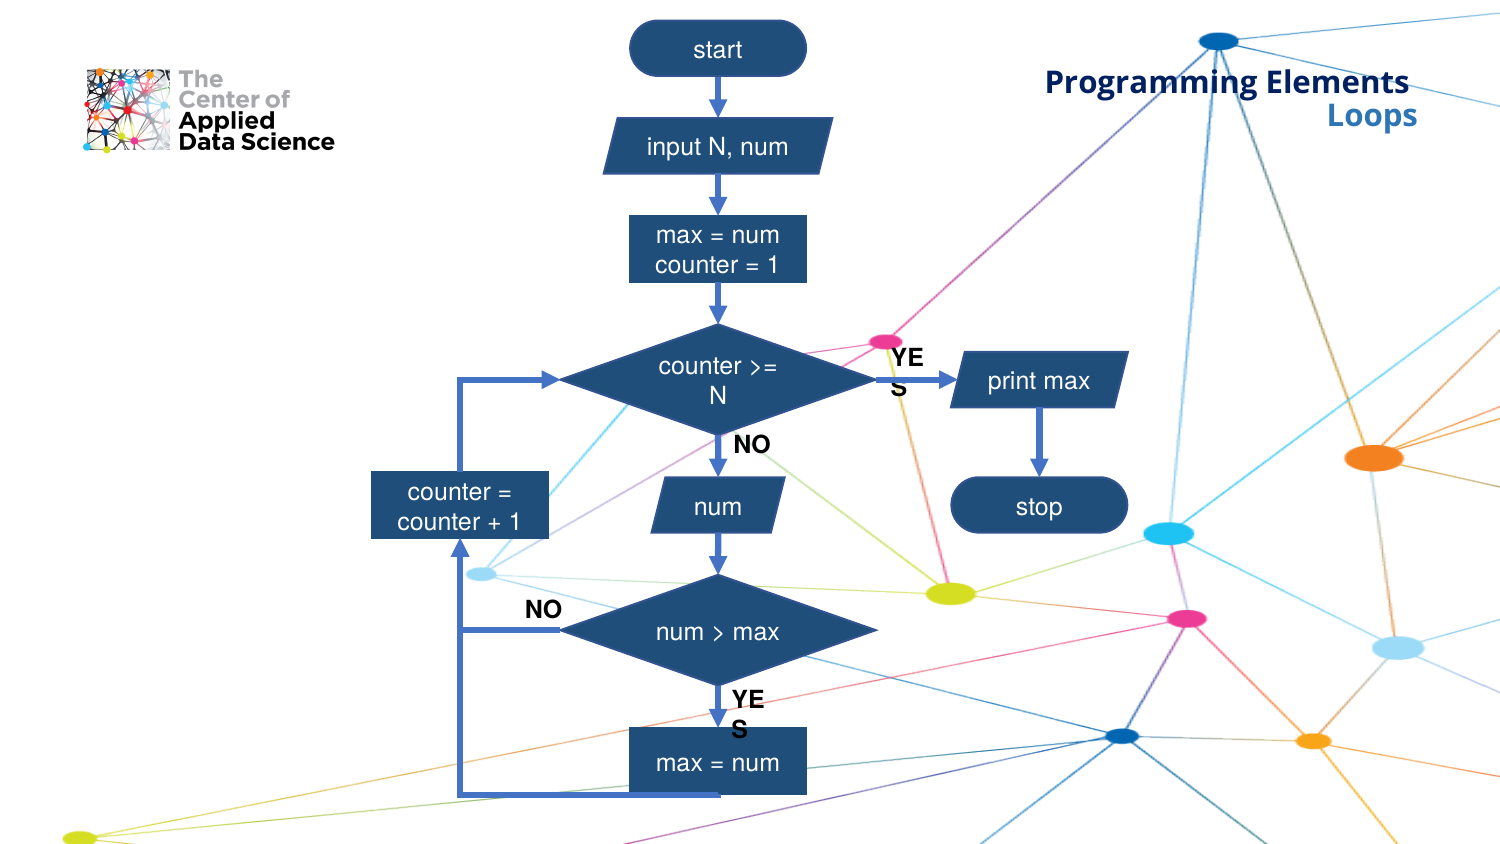

start
input N, num
max = num
counter = 1
counter >= N
YES
print max
NO
counter = counter + 1
num
stop
num > max
NO
YES
max = num
# Programming Elements Loops